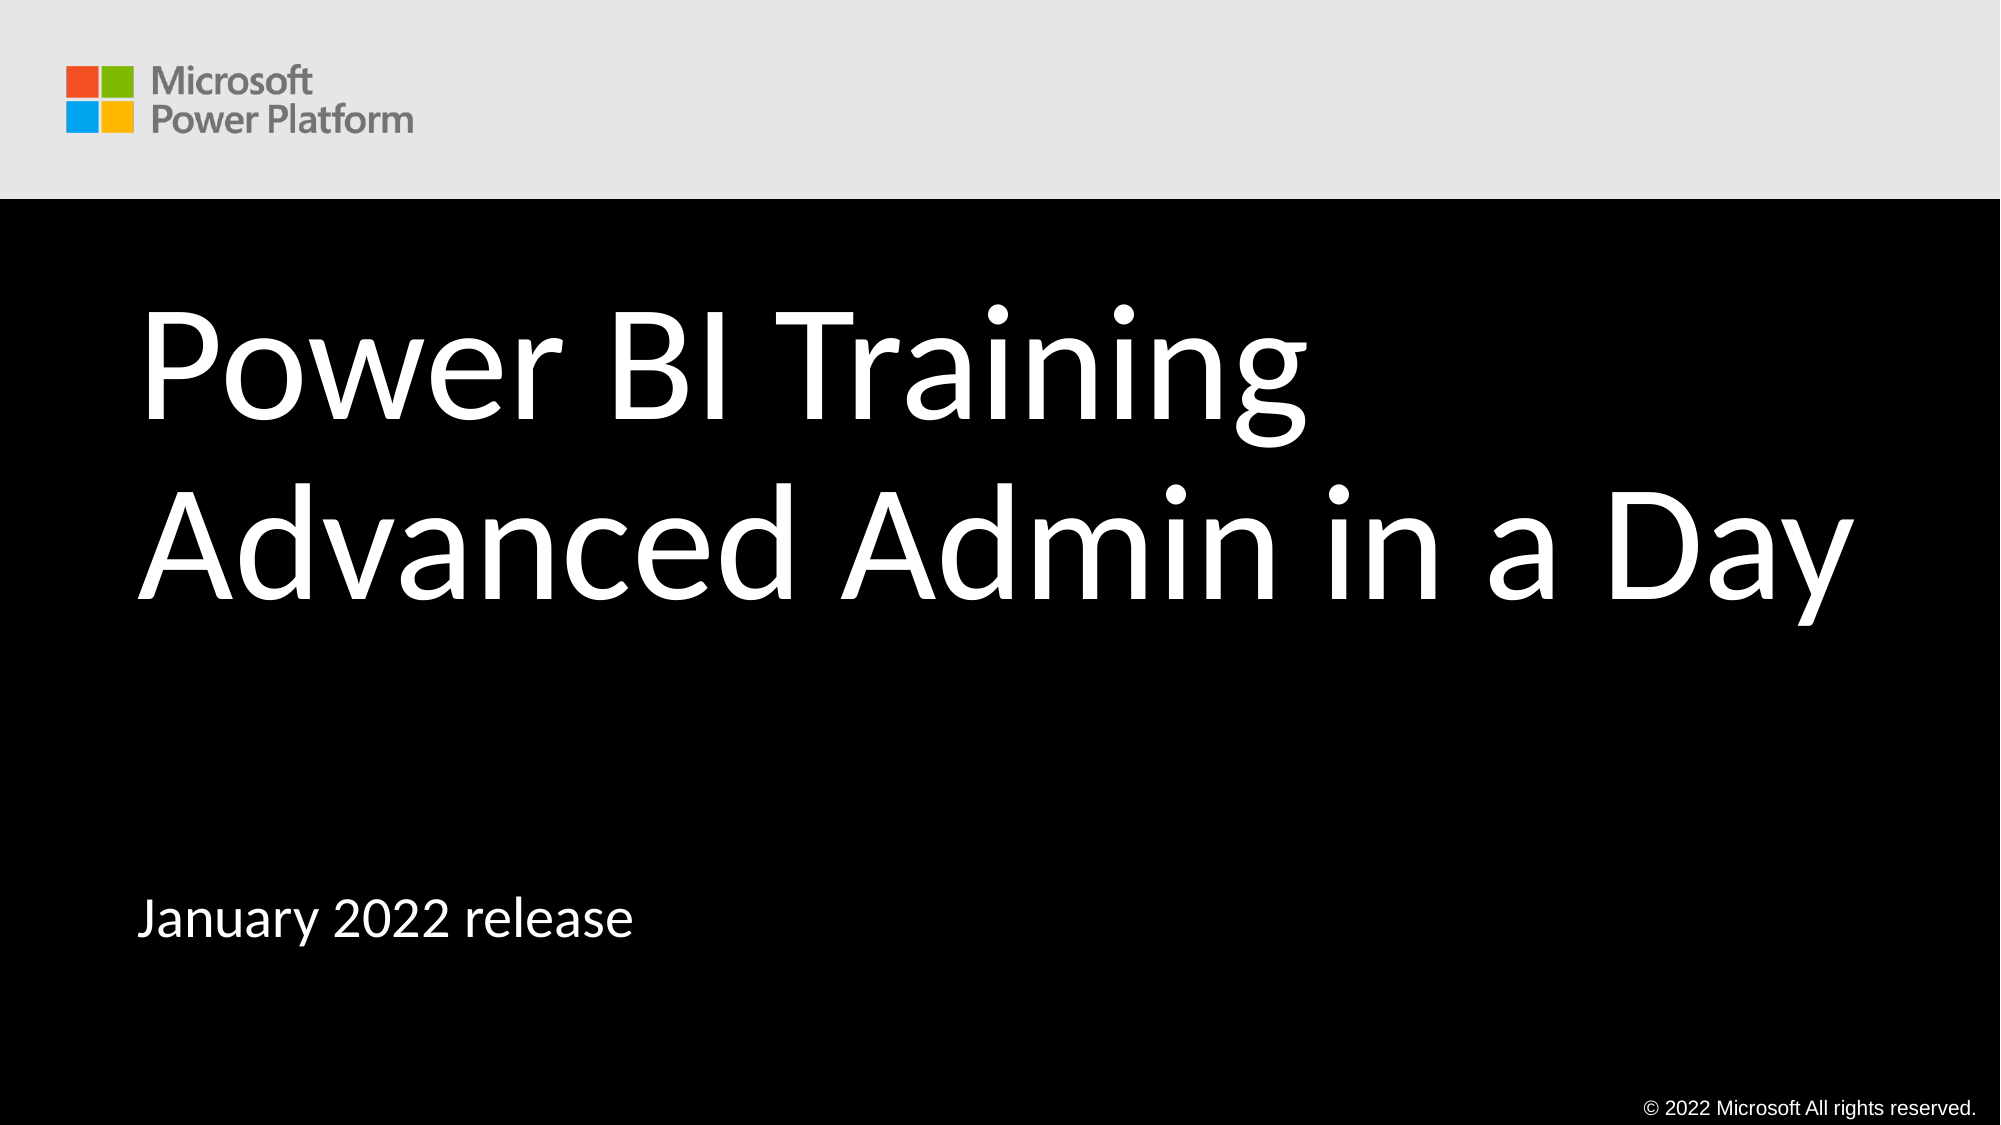

# Power BI Training Advanced Admin in a Day
January 2022 release
© 2022 Microsoft All rights reserved.